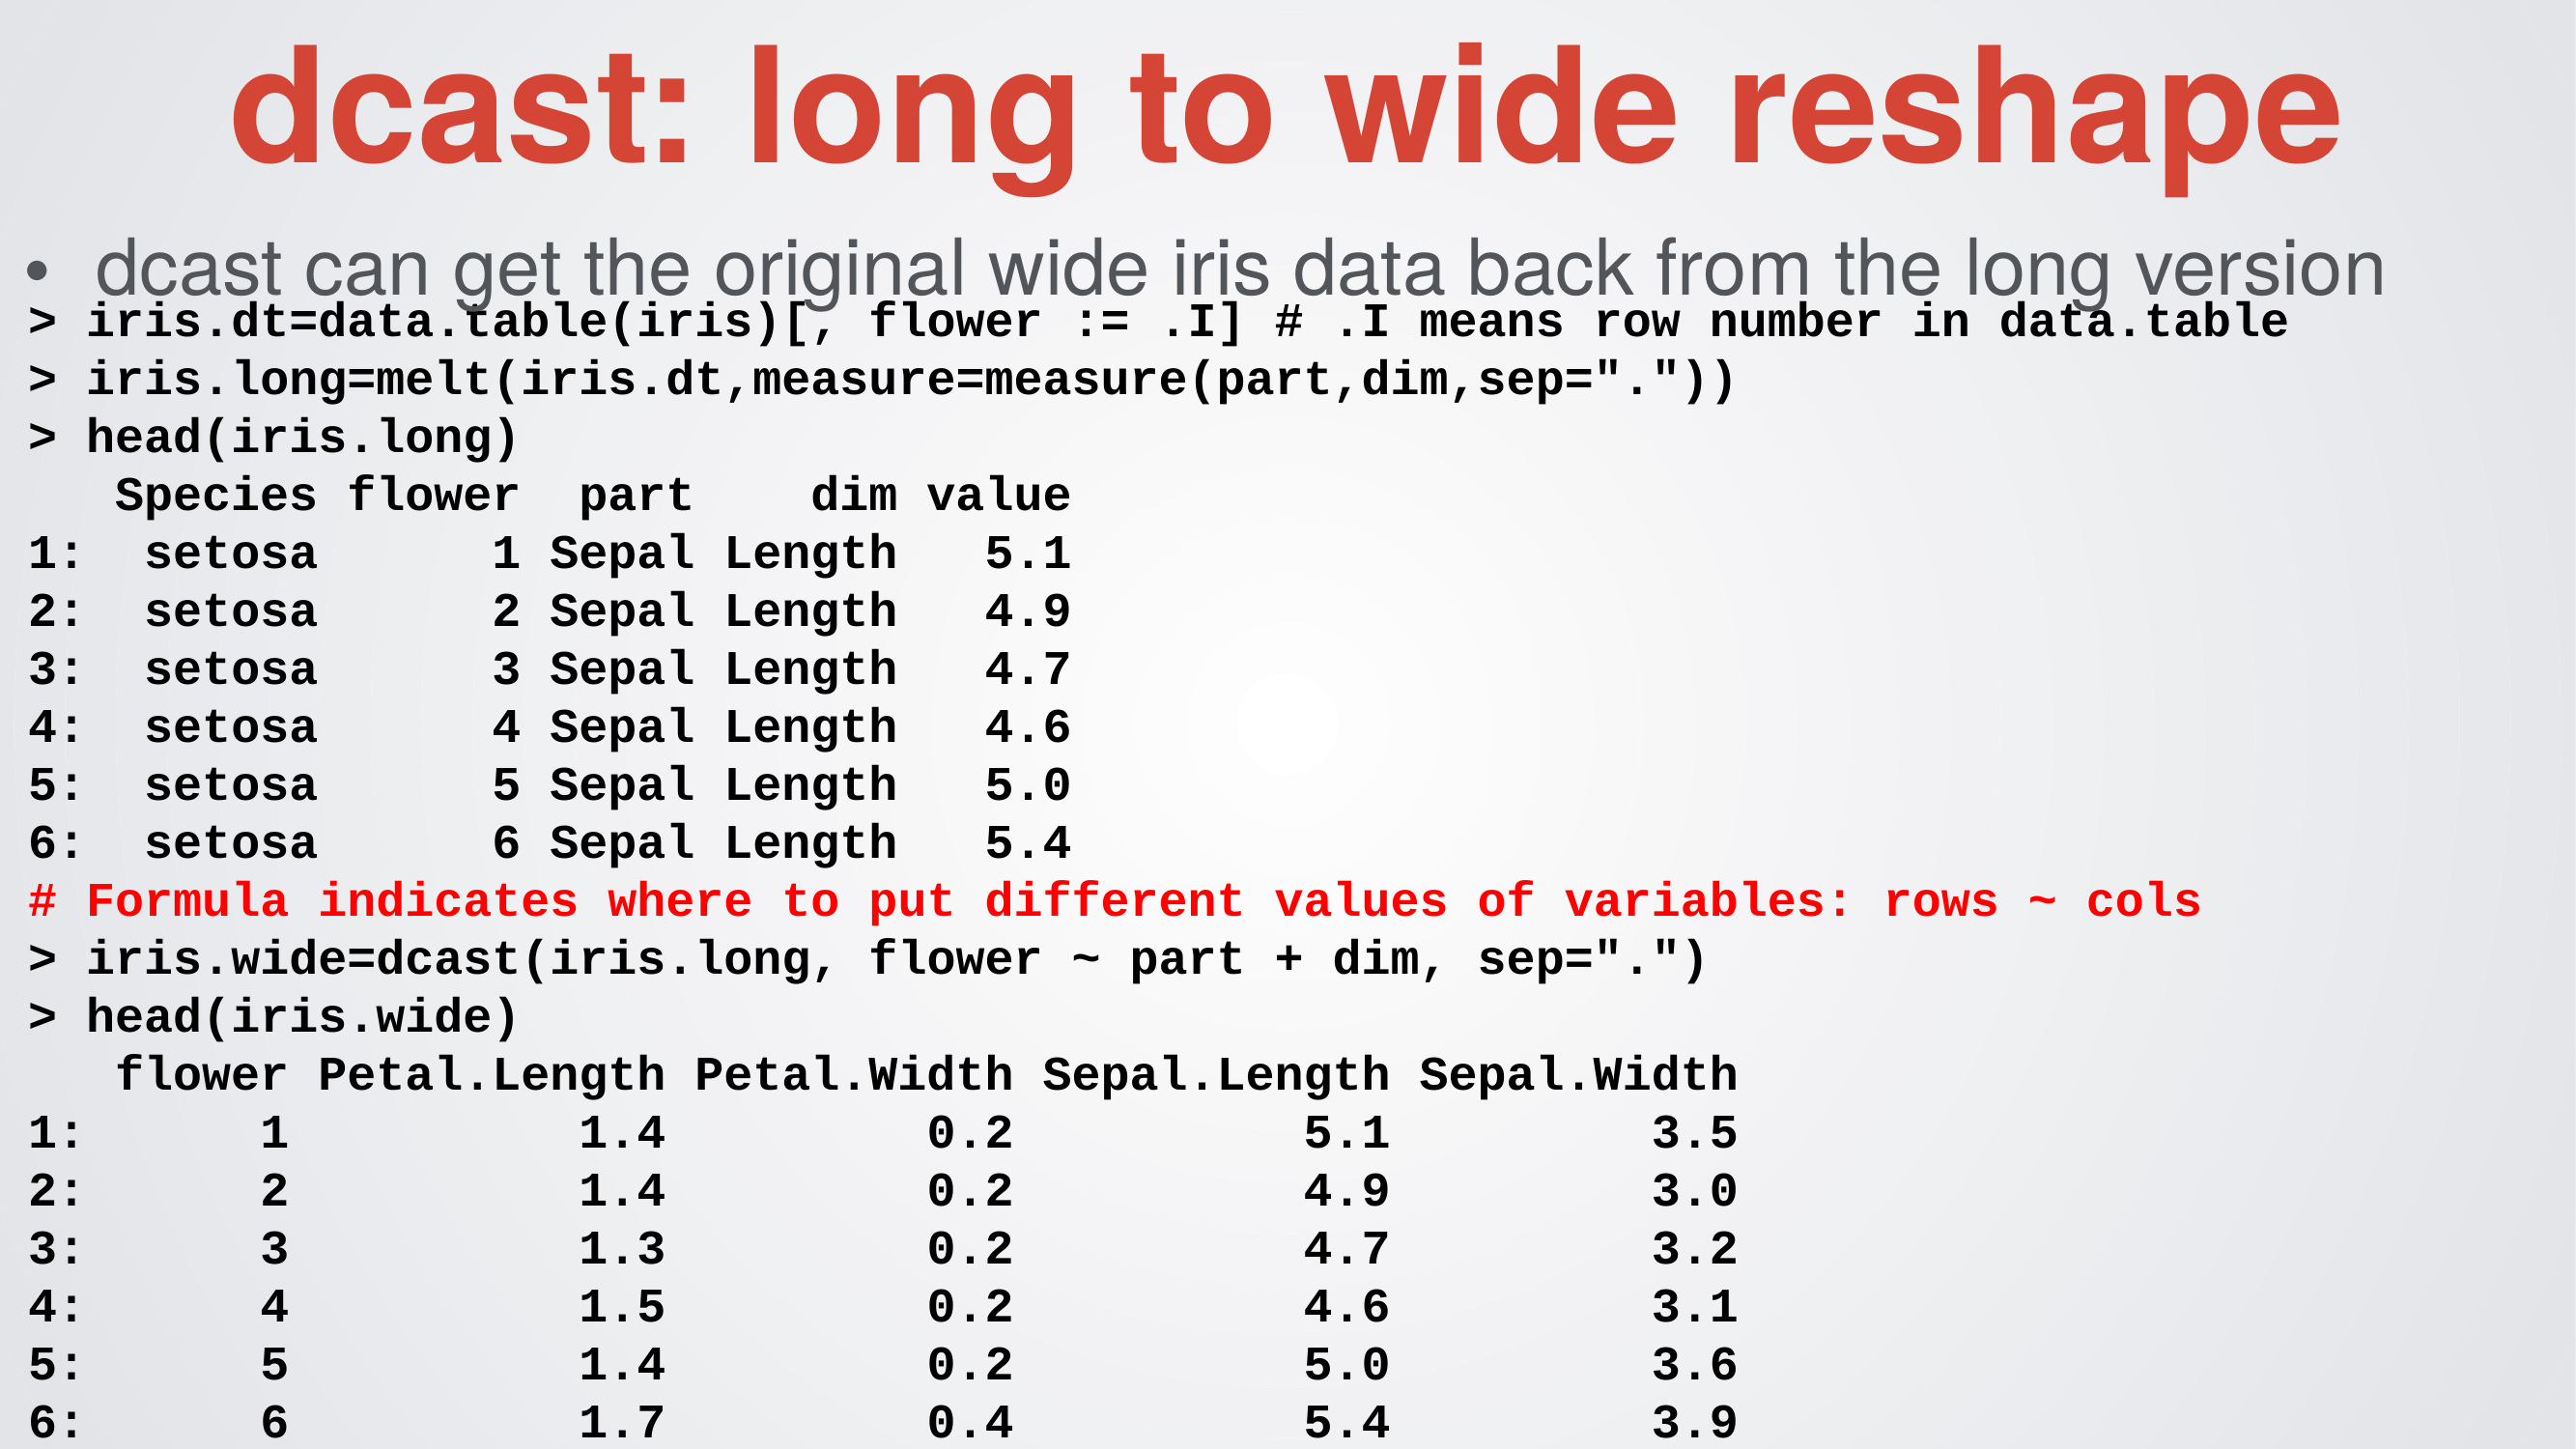

dcast: long to wide reshape
dcast can get the original wide iris data back from the long version
> iris.dt=data.table(iris)[, flower := .I] # .I means row number in data.table
> iris.long=melt(iris.dt,measure=measure(part,dim,sep="."))
> head(iris.long)
   Species flower  part    dim value
1:  setosa      1 Sepal Length   5.1
2:  setosa      2 Sepal Length   4.9
3:  setosa      3 Sepal Length   4.7
4:  setosa      4 Sepal Length   4.6
5:  setosa      5 Sepal Length   5.0
6:  setosa      6 Sepal Length   5.4
# Formula indicates where to put different values of variables: rows ~ cols
> iris.wide=dcast(iris.long, flower ~ part + dim, sep=".")
> head(iris.wide)
   flower Petal.Length Petal.Width Sepal.Length Sepal.Width
1:      1          1.4         0.2          5.1         3.5
2:      2          1.4         0.2          4.9         3.0
3:      3          1.3         0.2          4.7         3.2
4:      4          1.5         0.2          4.6         3.1
5:      5          1.4         0.2          5.0         3.6
6:      6          1.7         0.4          5.4         3.9